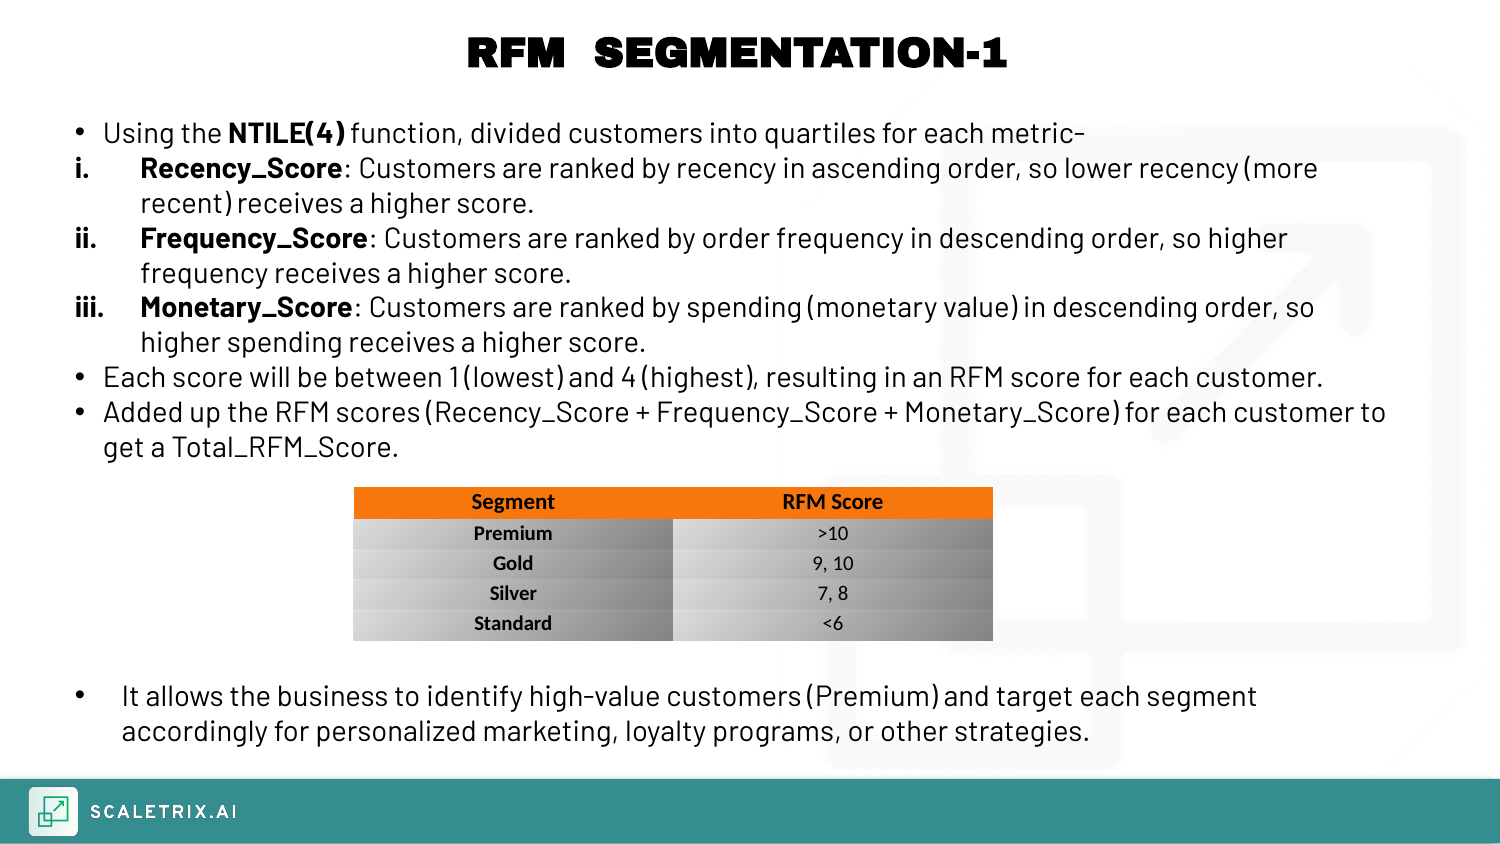

RFM  SEGMENTATION-1
Using the NTILE(4) function, divided customers into quartiles for each metric-
Recency_Score: Customers are ranked by recency in ascending order, so lower recency (more recent) receives a higher score.
Frequency_Score: Customers are ranked by order frequency in descending order, so higher frequency receives a higher score.
Monetary_Score: Customers are ranked by spending (monetary value) in descending order, so higher spending receives a higher score.
Each score will be between 1 (lowest) and 4 (highest), resulting in an RFM score for each customer.
Added up the RFM scores (Recency_Score + Frequency_Score + Monetary_Score) for each customer to get a Total_RFM_Score.
| Segment | RFM Score |
| --- | --- |
| Premium | >10 |
| Gold | 9, 10 |
| Silver | 7, 8 |
| Standard | <6 |
It allows the business to identify high-value customers (Premium) and target each segment accordingly for personalized marketing, loyalty programs, or other strategies.